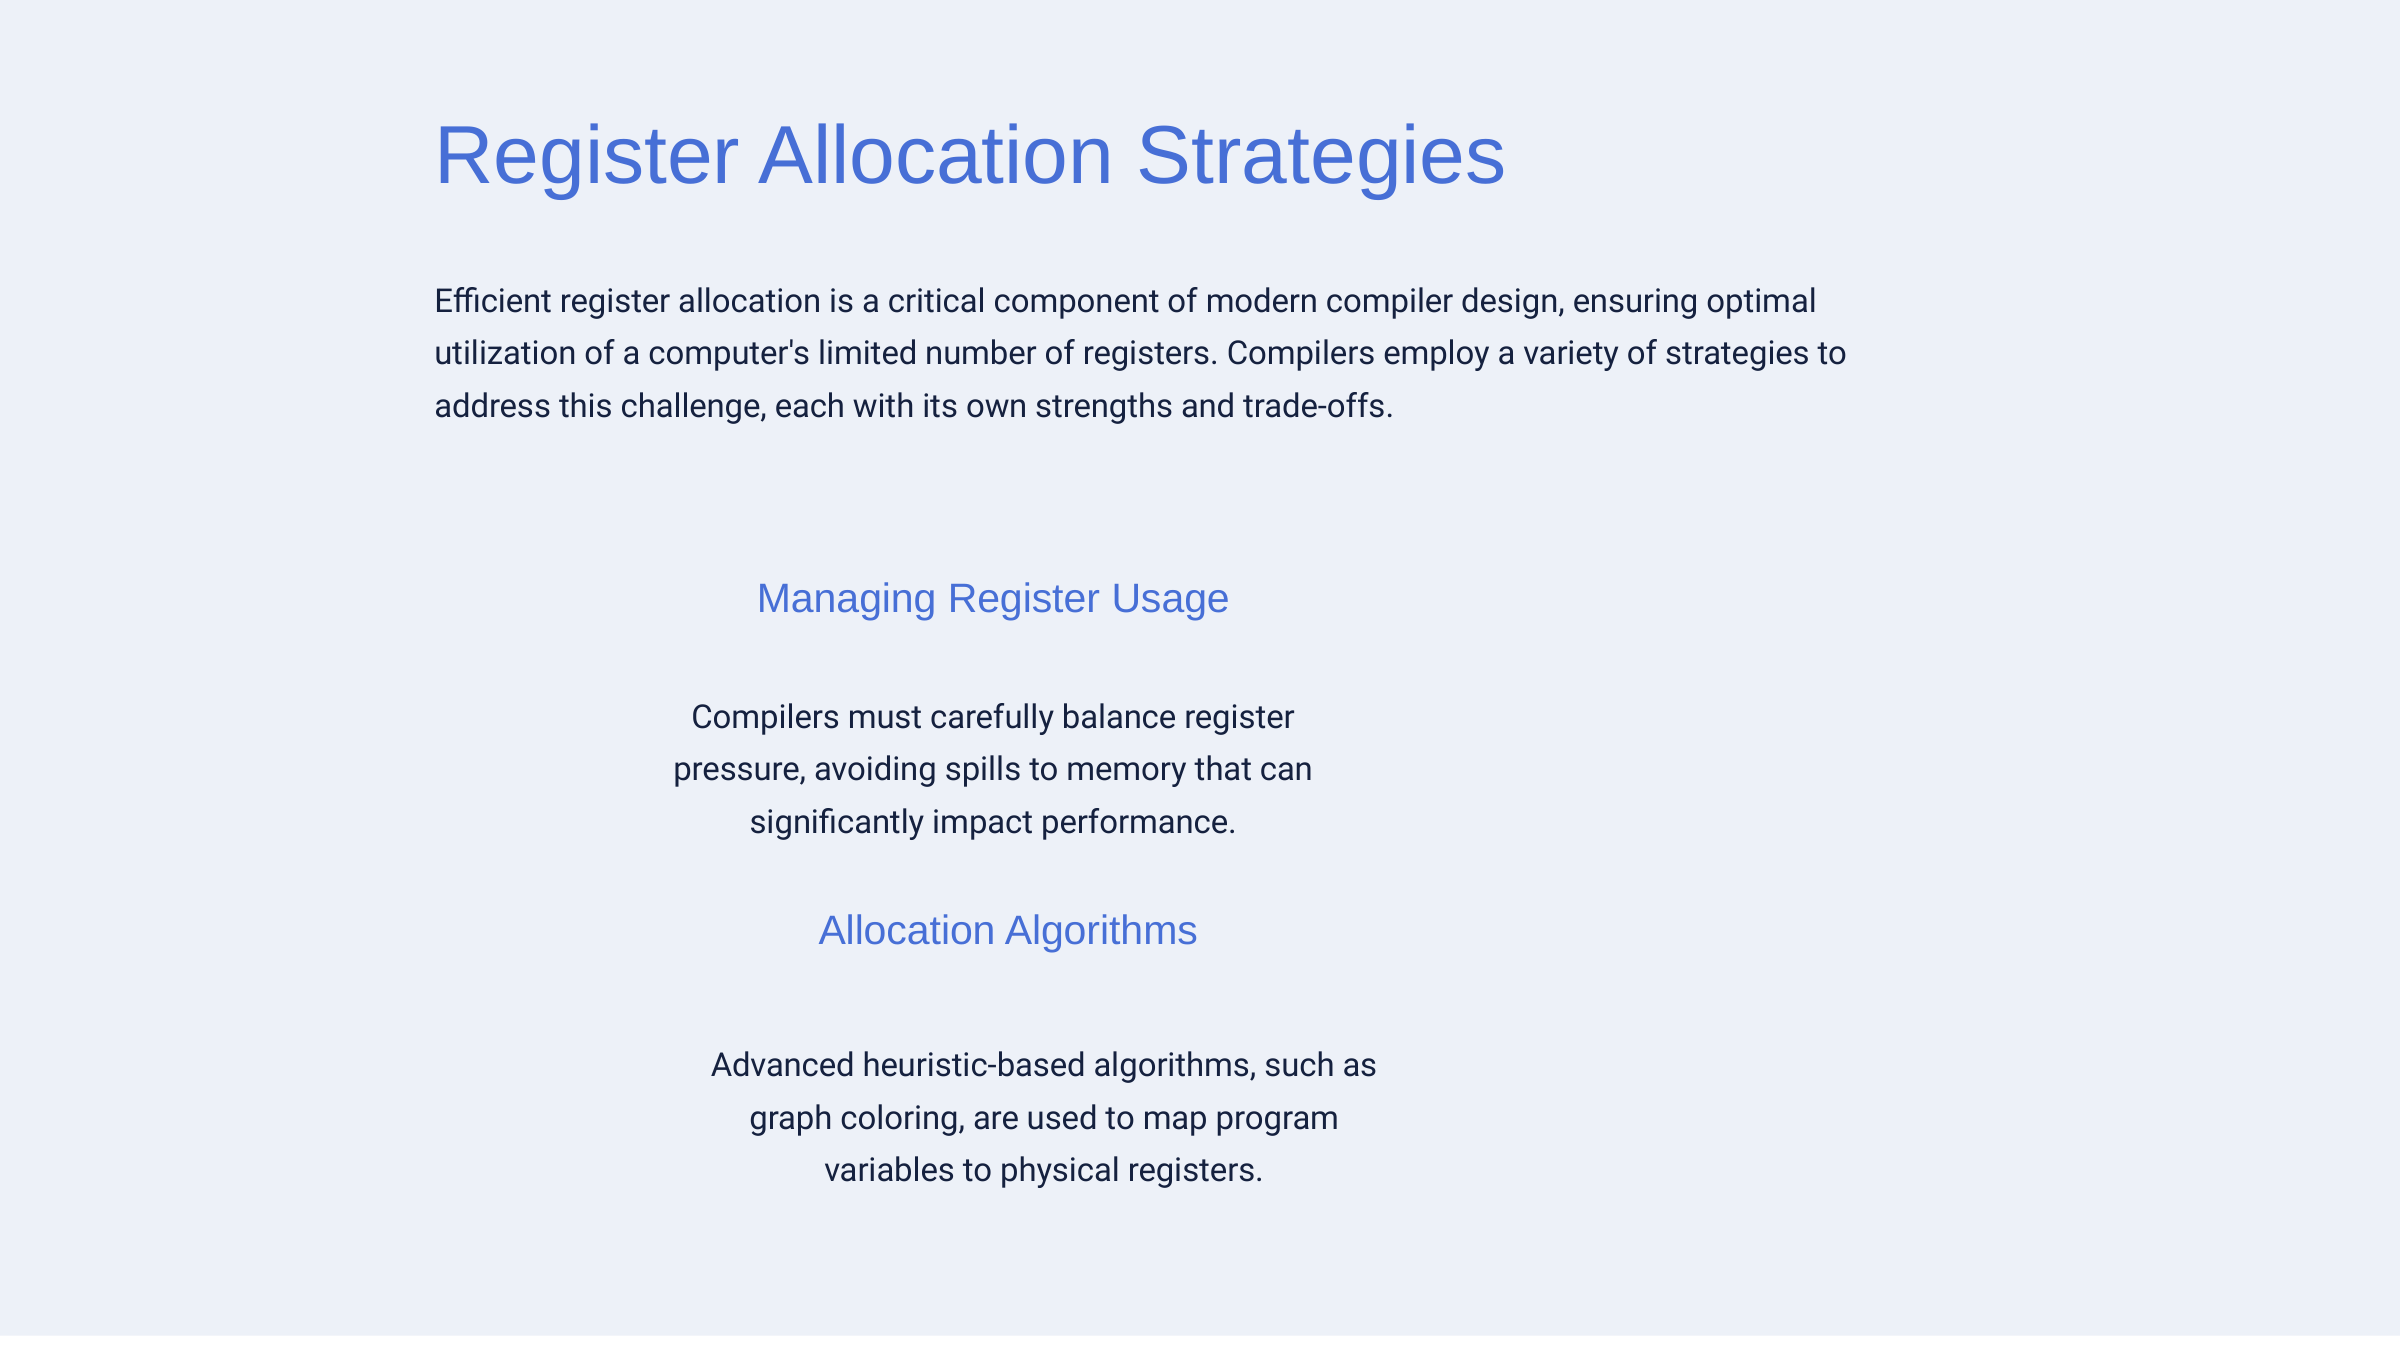

Register Allocation Strategies
Efficient register allocation is a critical component of modern compiler design, ensuring optimal utilization of a computer's limited number of registers. Compilers employ a variety of strategies to address this challenge, each with its own strengths and trade-offs.

Managing Register Usage
Compilers must carefully balance register pressure, avoiding spills to memory that can significantly impact performance.

Allocation Algorithms
Advanced heuristic-based algorithms, such as graph coloring, are used to map program variables to physical registers.